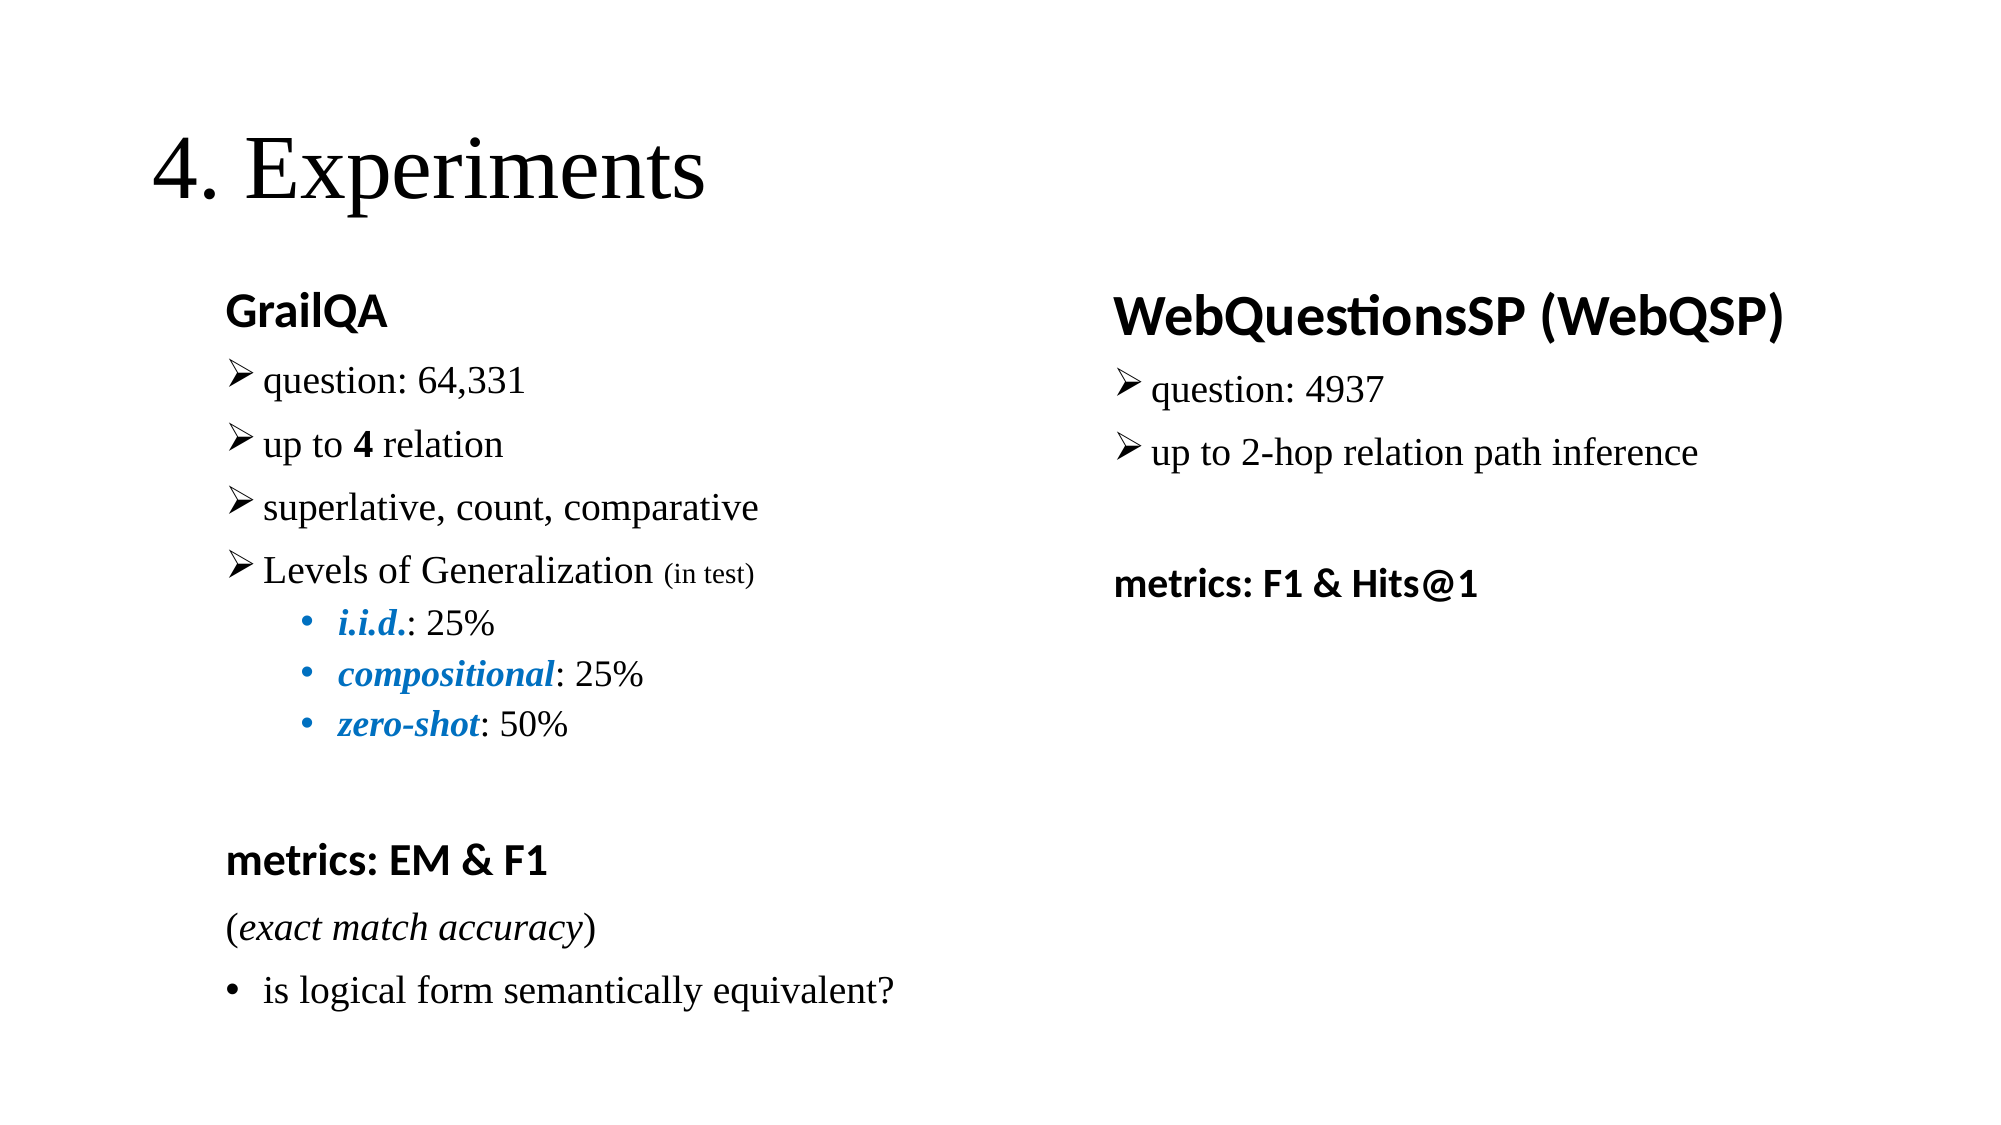

# 4. Experiments
GrailQA
question: 64,331
up to 4 relation
superlative, count, comparative
Levels of Generalization (in test)
i.i.d.: 25%
compositional: 25%
zero-shot: 50%

metrics: EM & F1
(exact match accuracy)
is logical form semantically equivalent?

WebQuestionsSP (WebQSP)
question: 4937
up to 2-hop relation path inference

metrics: F1 & Hits@1